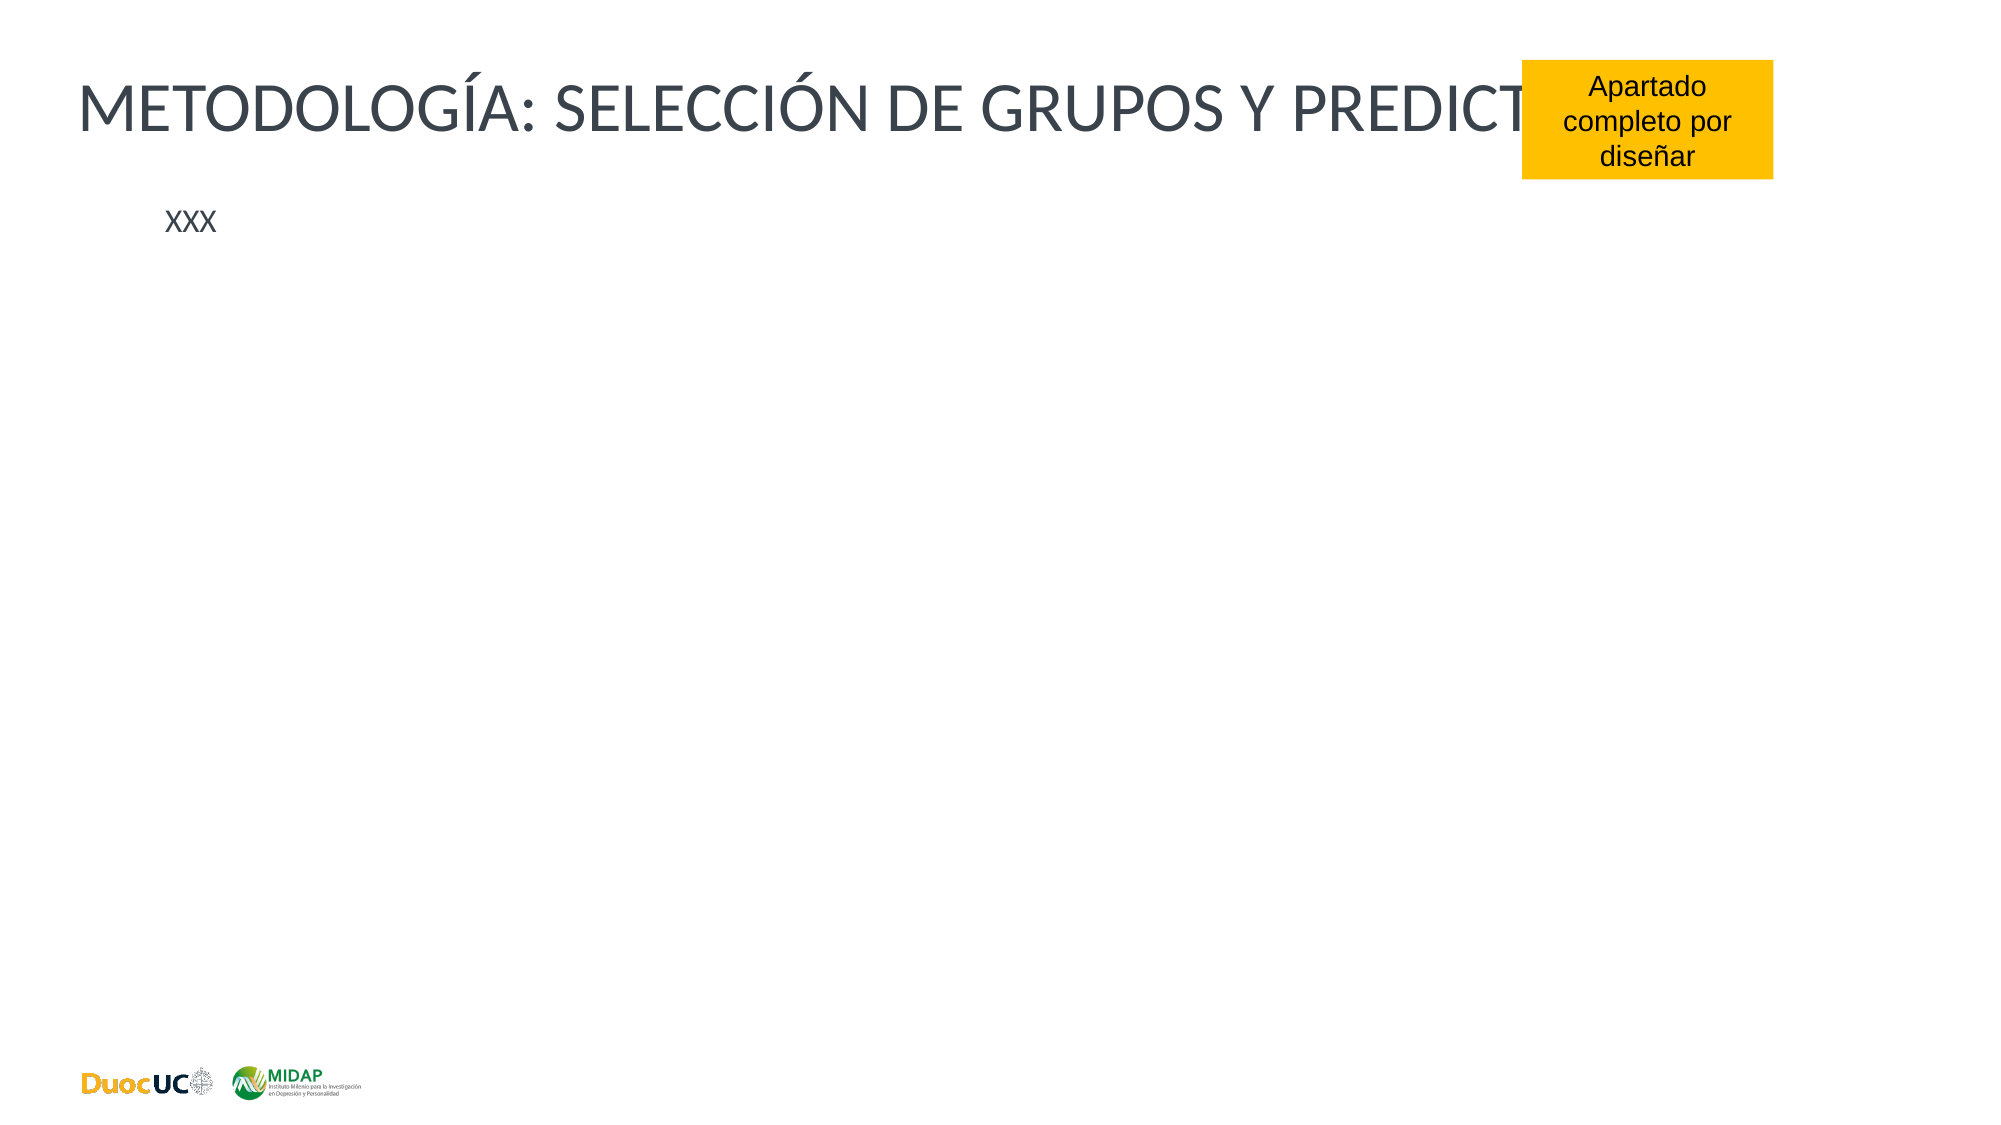

Metodología: Selección de grupos y predictores
Apartado completo por diseñar

	XXX